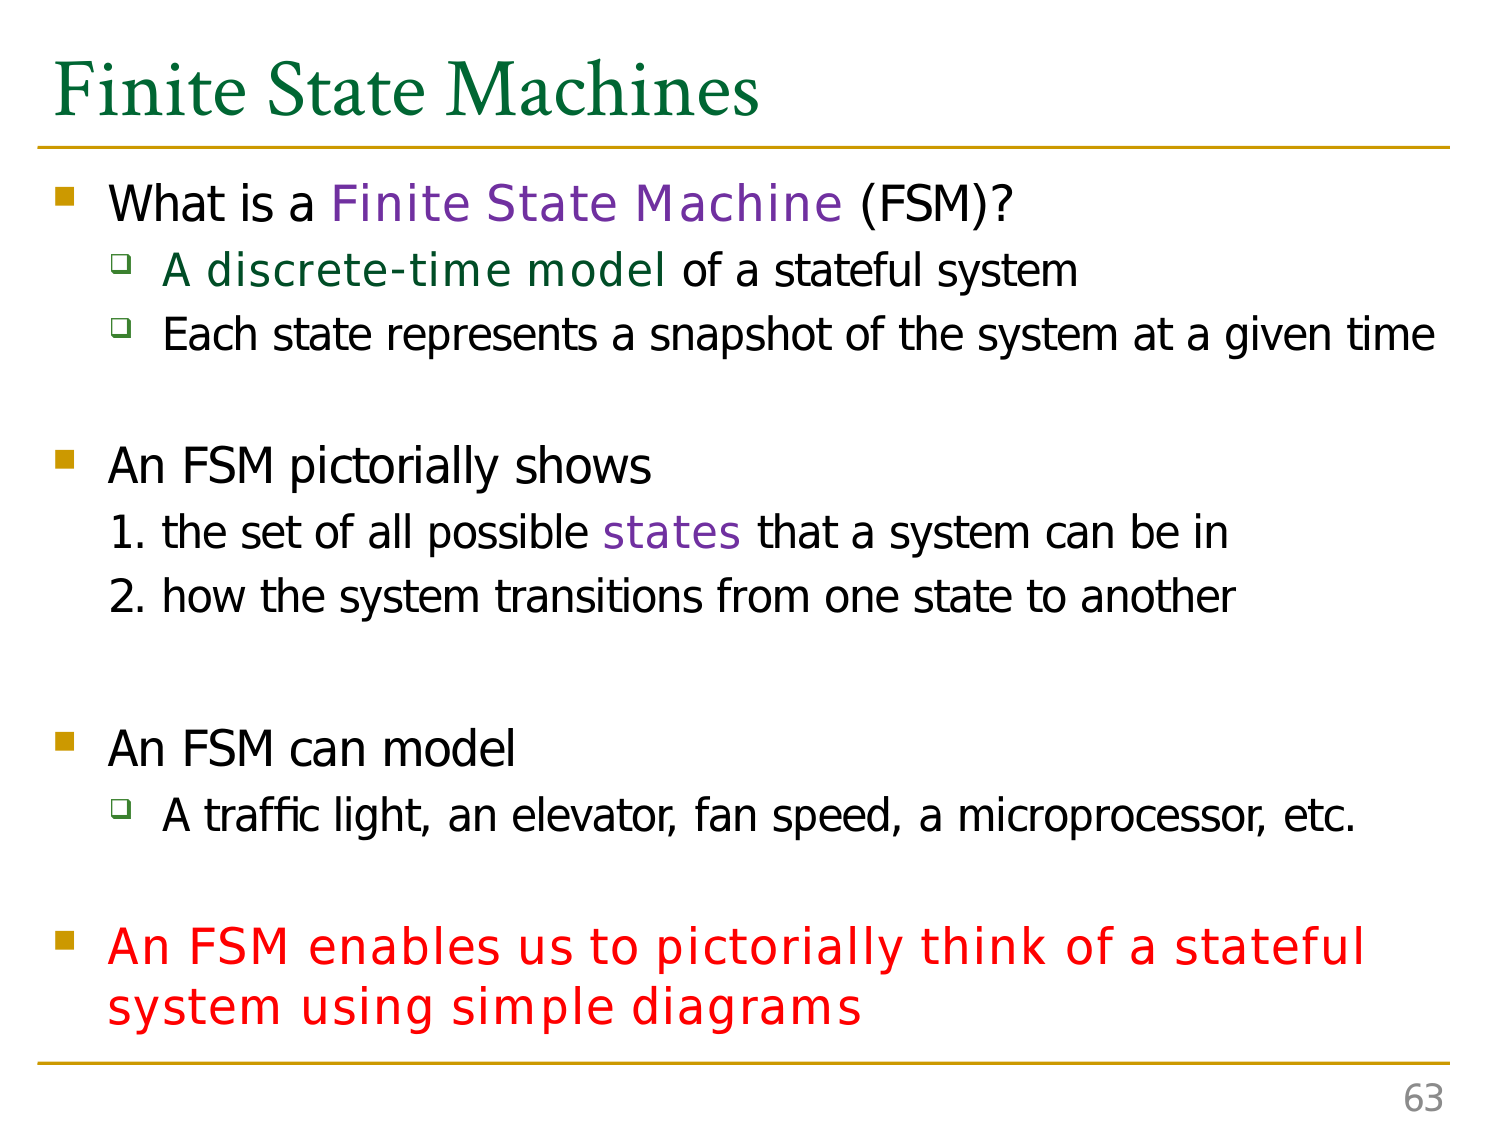

# Finite State Machines
What is a Finite State Machine (FSM)?
A discrete-time model of a stateful system
Each state represents a snapshot of the system at a given time

An FSM pictorially shows
1. the set of all possible states that a system can be in
2. how the system transitions from one state to another

An FSM can model
A traffic light, an elevator, fan speed, a microprocessor, etc.

An FSM enables us to pictorially think of a stateful system using simple diagrams
63